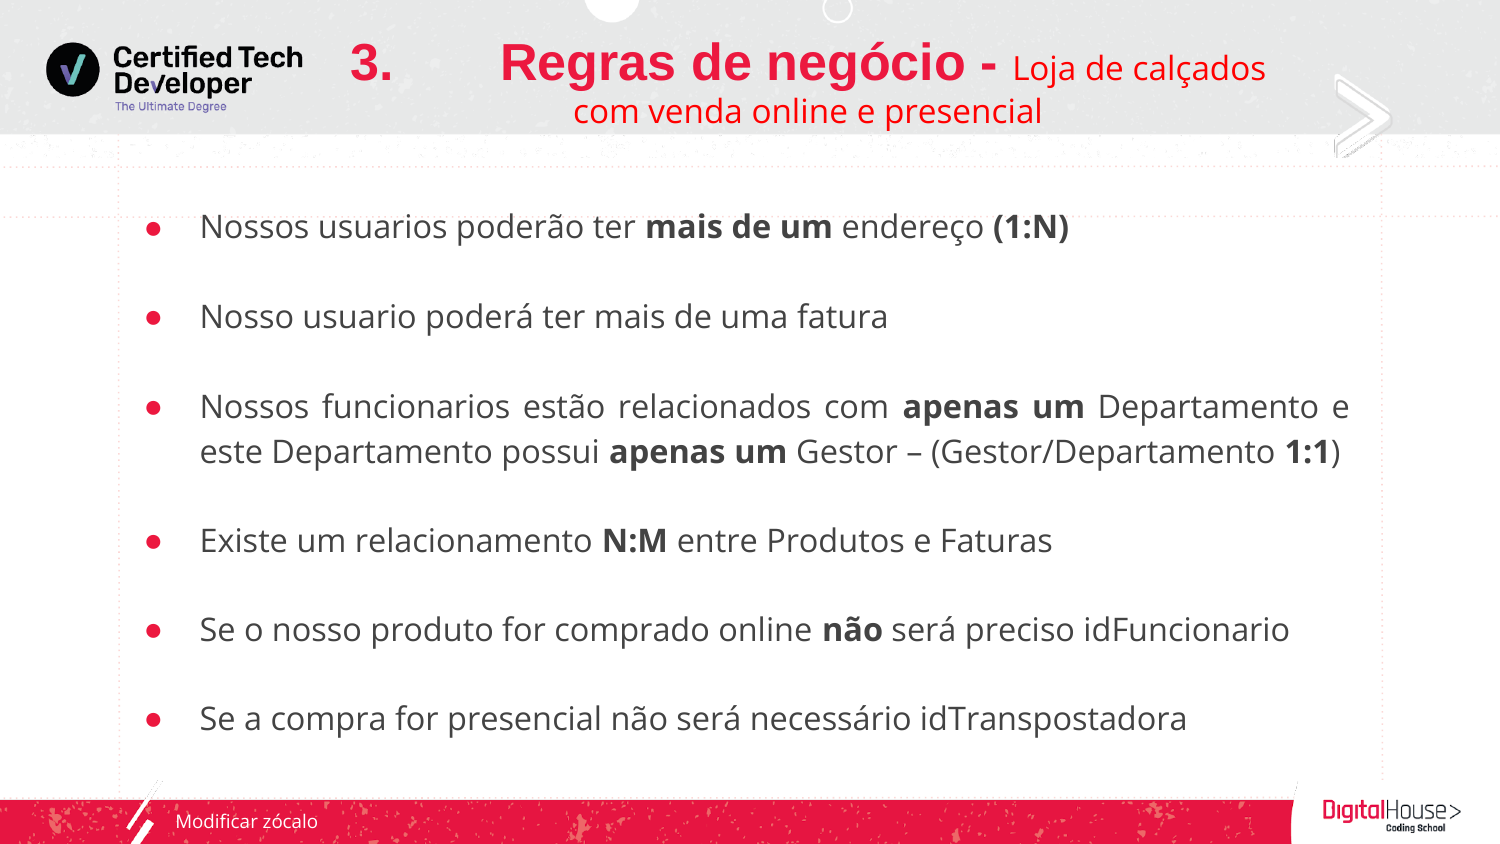

3.	Regras de negócio - Loja de calçados com venda online e presencial

Nossos usuarios poderão ter mais de um endereço (1:N)

Nosso usuario poderá ter mais de uma fatura

Nossos funcionarios estão relacionados com apenas um Departamento e este Departamento possui apenas um Gestor – (Gestor/Departamento 1:1)

Existe um relacionamento N:M entre Produtos e Faturas

Se o nosso produto for comprado online não será preciso idFuncionario

Se a compra for presencial não será necessário idTranspostadora